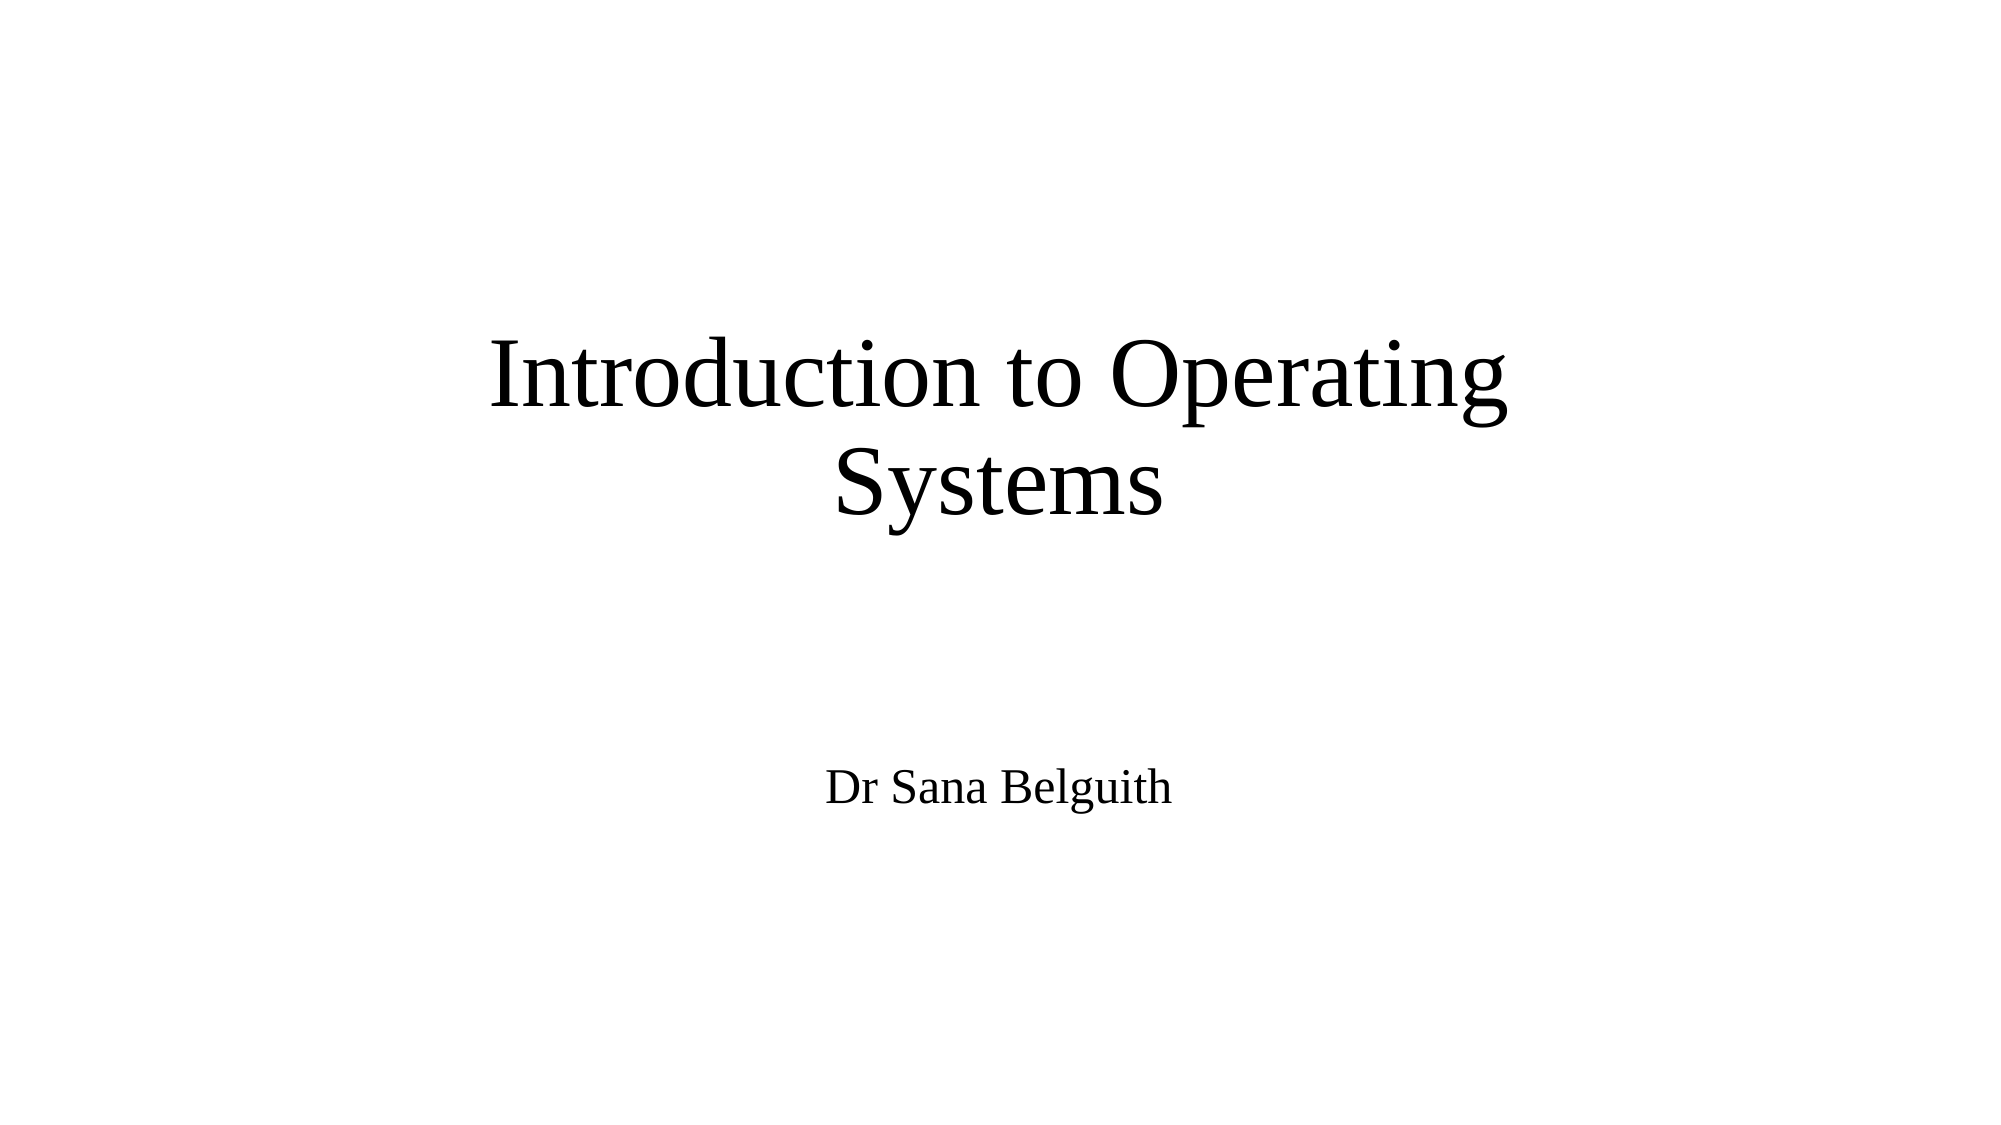

# Introduction to Operating Systems
Dr Sana Belguith